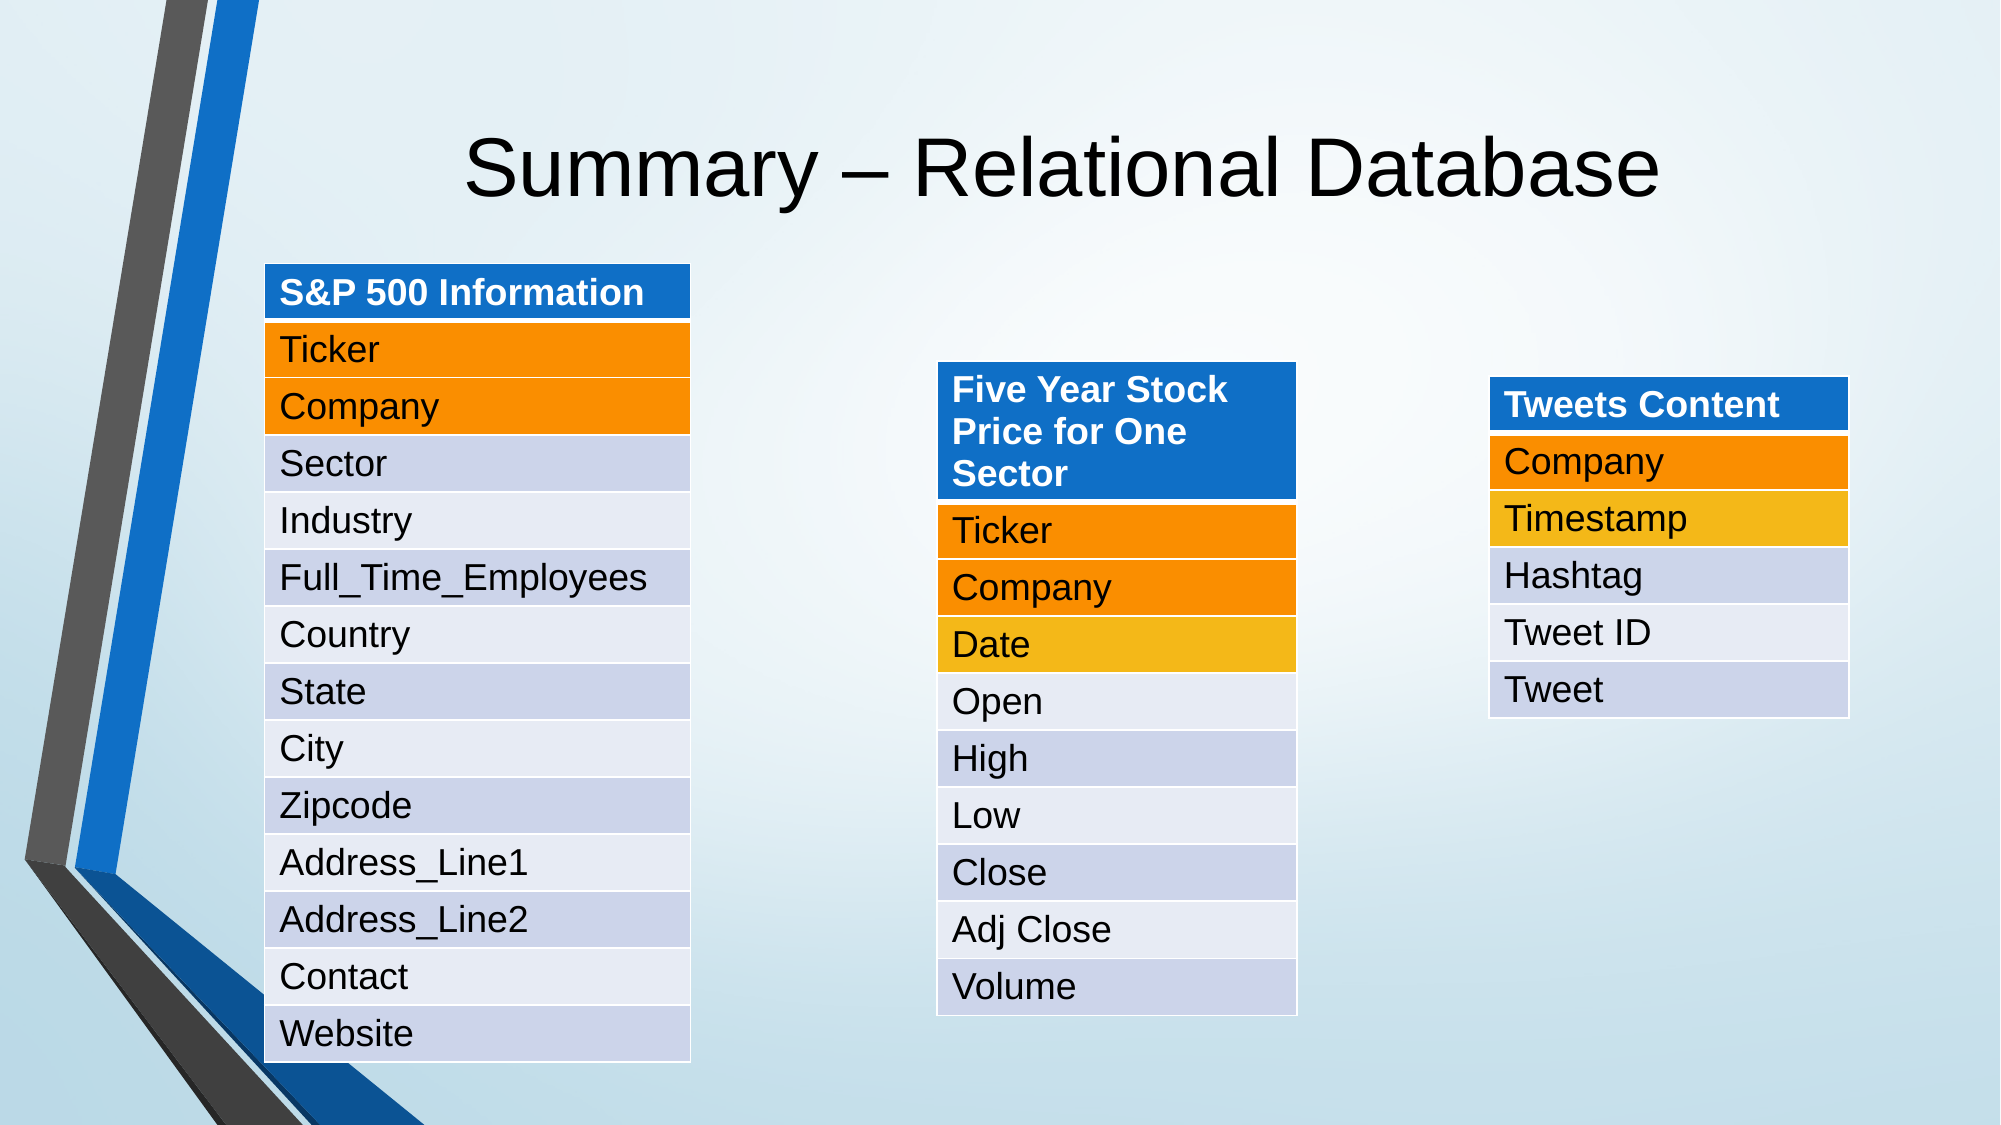

# Summary – Relational Database
| S&P 500 Information |
| --- |
| Ticker​ |
| Company​ |
| Sector​ |
| Industry​ |
| Full\_Time\_Employees​ |
| Country​ |
| State​ |
| City​ |
| Zipcode​ |
| Address\_Line1​ |
| Address\_Line2​ |
| Contact​ |
| Website​ |
| Five Year Stock Price for One Sector |
| --- |
| Ticker​ |
| Company​ |
| Date​ |
| Open​ |
| High​ |
| Low​ |
| Close​ |
| Adj Close​ |
| Volume​ |
| Tweets Content |
| --- |
| Company |
| Timestamp |
| Hashtag |
| Tweet ID |
| Tweet |